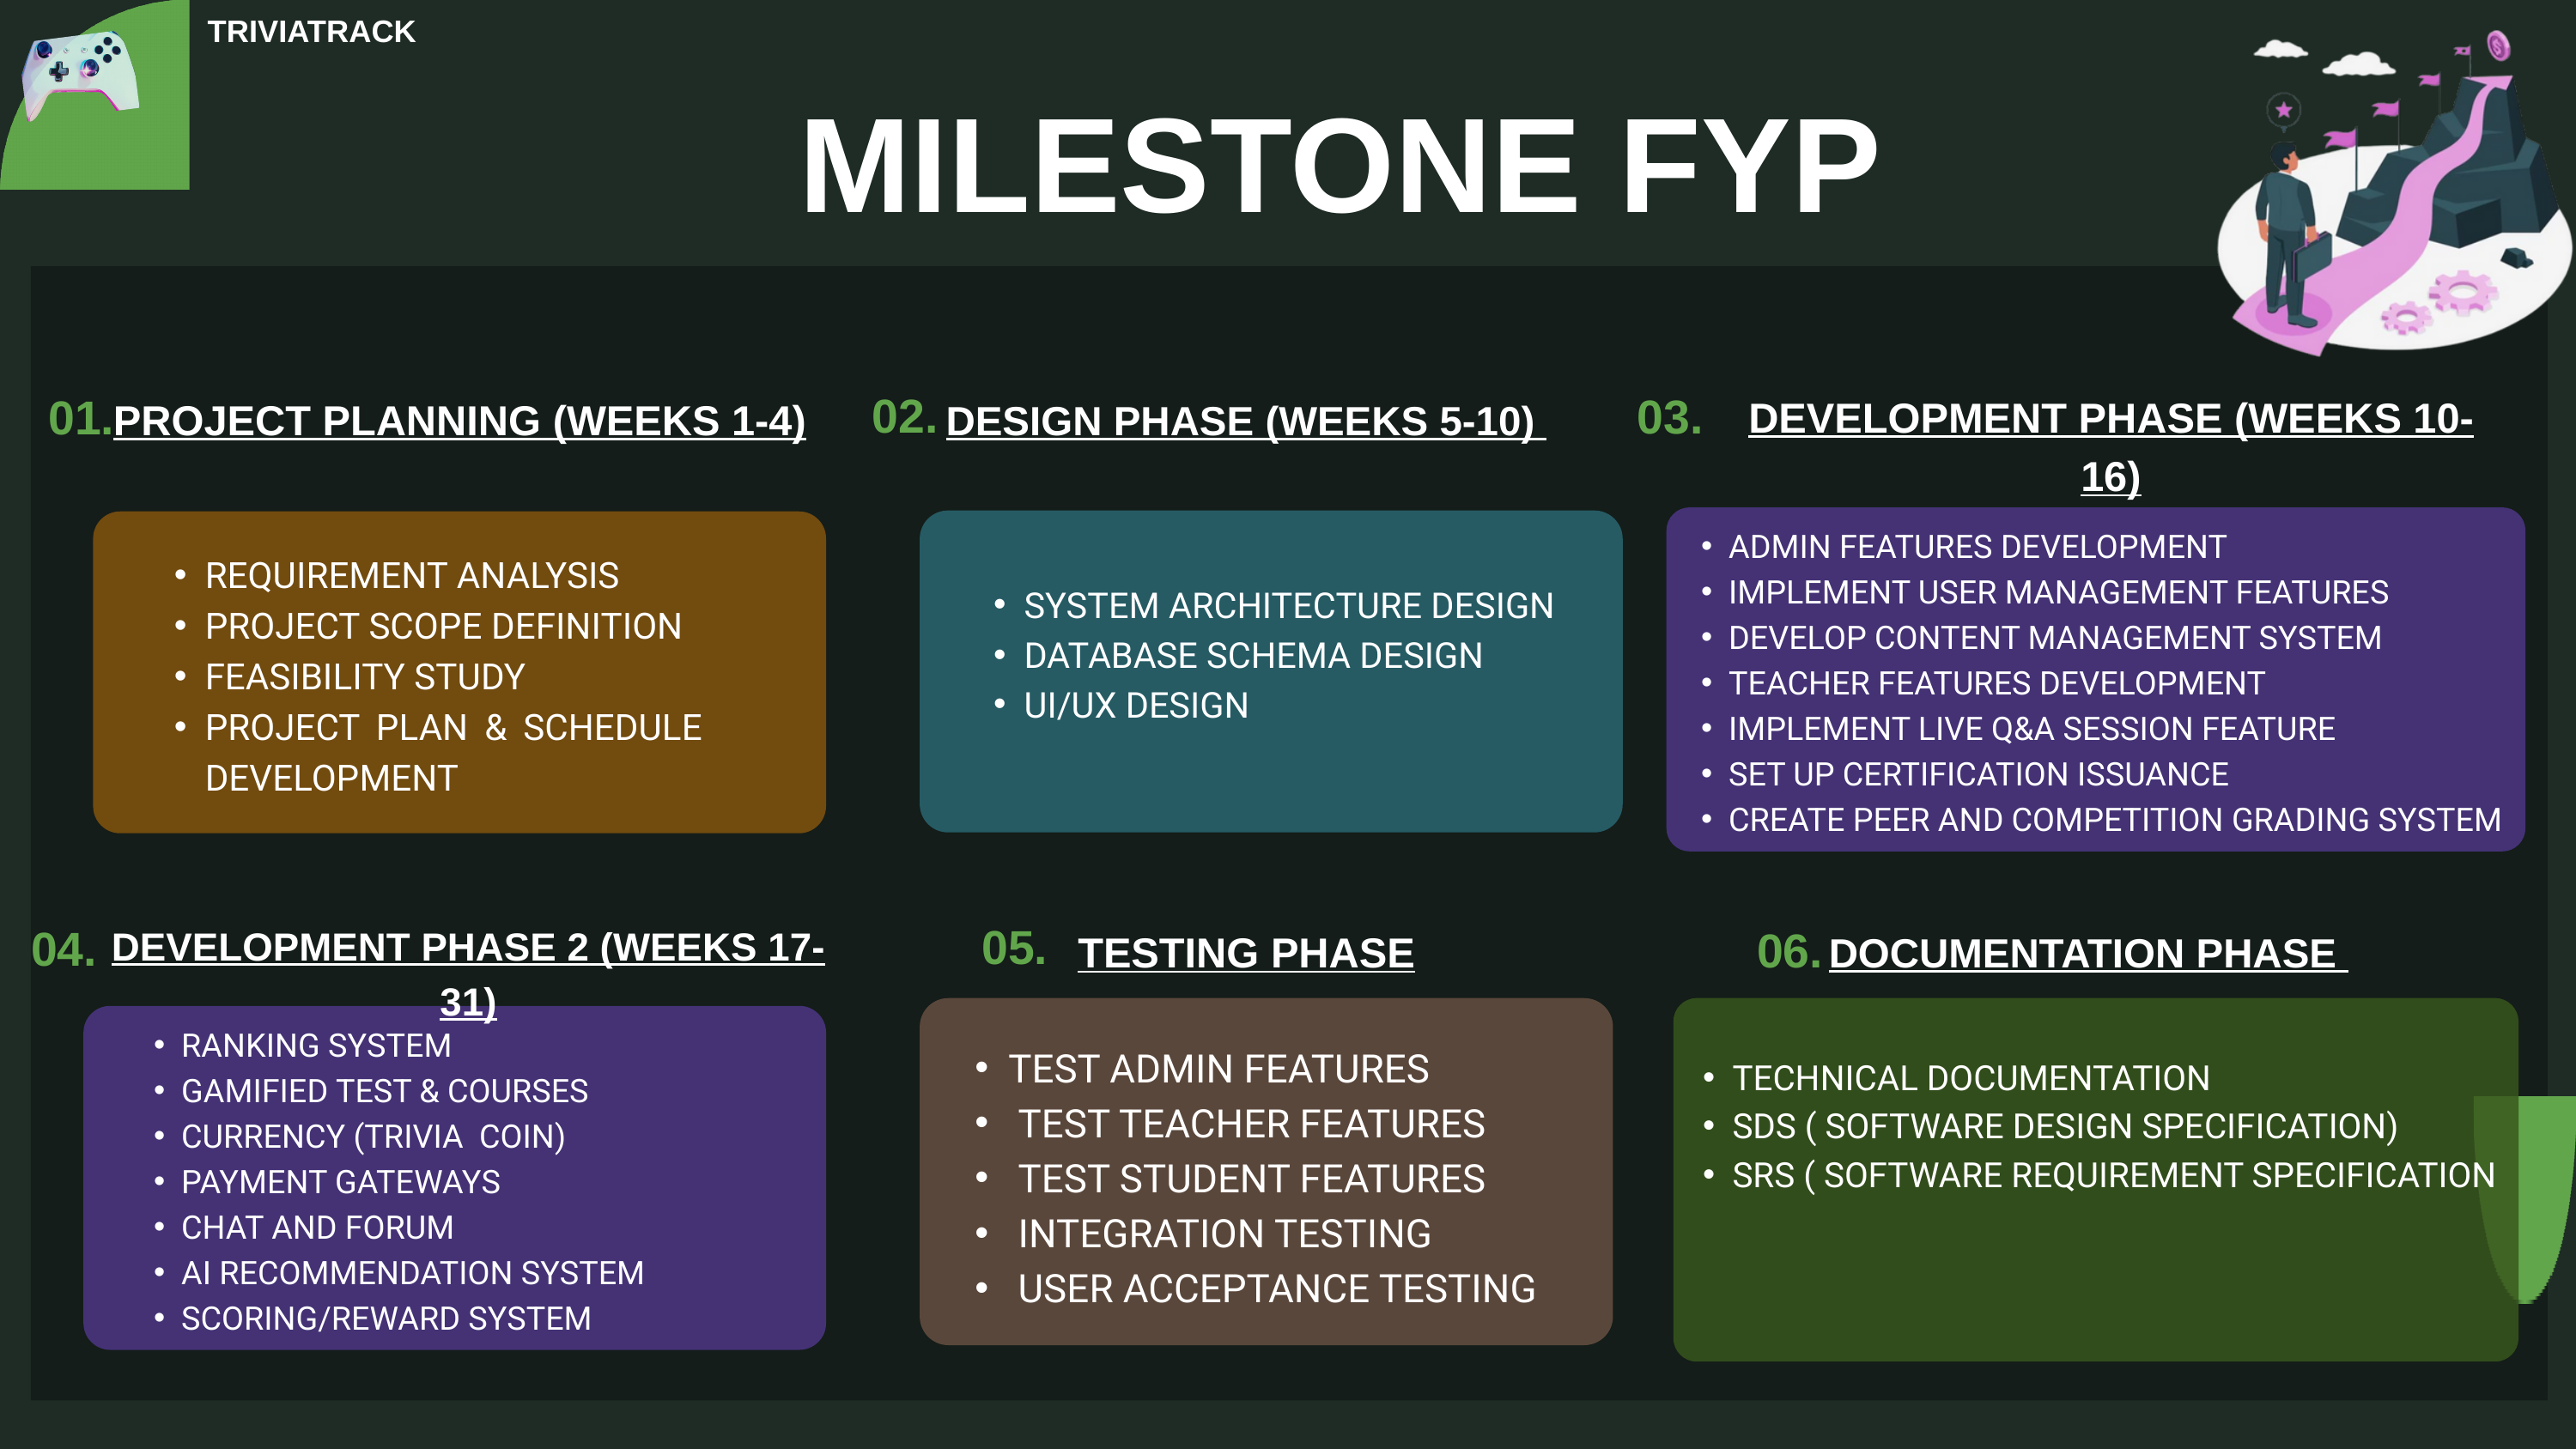

TRIVIATRACK

MILESTONE FYP

02.
03.
01.
DEVELOPMENT PHASE (WEEKS 10-16)
PROJECT PLANNING (WEEKS 1-4)
DESIGN PHASE (WEEKS 5-10)

ADMIN FEATURES DEVELOPMENT
IMPLEMENT USER MANAGEMENT FEATURES
DEVELOP CONTENT MANAGEMENT SYSTEM
TEACHER FEATURES DEVELOPMENT
IMPLEMENT LIVE Q&A SESSION FEATURE
SET UP CERTIFICATION ISSUANCE
CREATE PEER AND COMPETITION GRADING SYSTEM
REQUIREMENT ANALYSIS
PROJECT SCOPE DEFINITION
FEASIBILITY STUDY
PROJECT PLAN & SCHEDULE DEVELOPMENT
SYSTEM ARCHITECTURE DESIGN
DATABASE SCHEMA DESIGN
UI/UX DESIGN
05.
04.
06.
DEVELOPMENT PHASE 2 (WEEKS 17-31)
TESTING PHASE
DOCUMENTATION PHASE

RANKING SYSTEM
GAMIFIED TEST & COURSES
CURRENCY (TRIVIA  COIN)
PAYMENT GATEWAYS
CHAT AND FORUM
AI RECOMMENDATION SYSTEM
SCORING/REWARD SYSTEM
TEST ADMIN FEATURES
 TEST TEACHER FEATURES
 TEST STUDENT FEATURES
 INTEGRATION TESTING
 USER ACCEPTANCE TESTING
TECHNICAL DOCUMENTATION
SDS ( SOFTWARE DESIGN SPECIFICATION)
SRS ( SOFTWARE REQUIREMENT SPECIFICATION